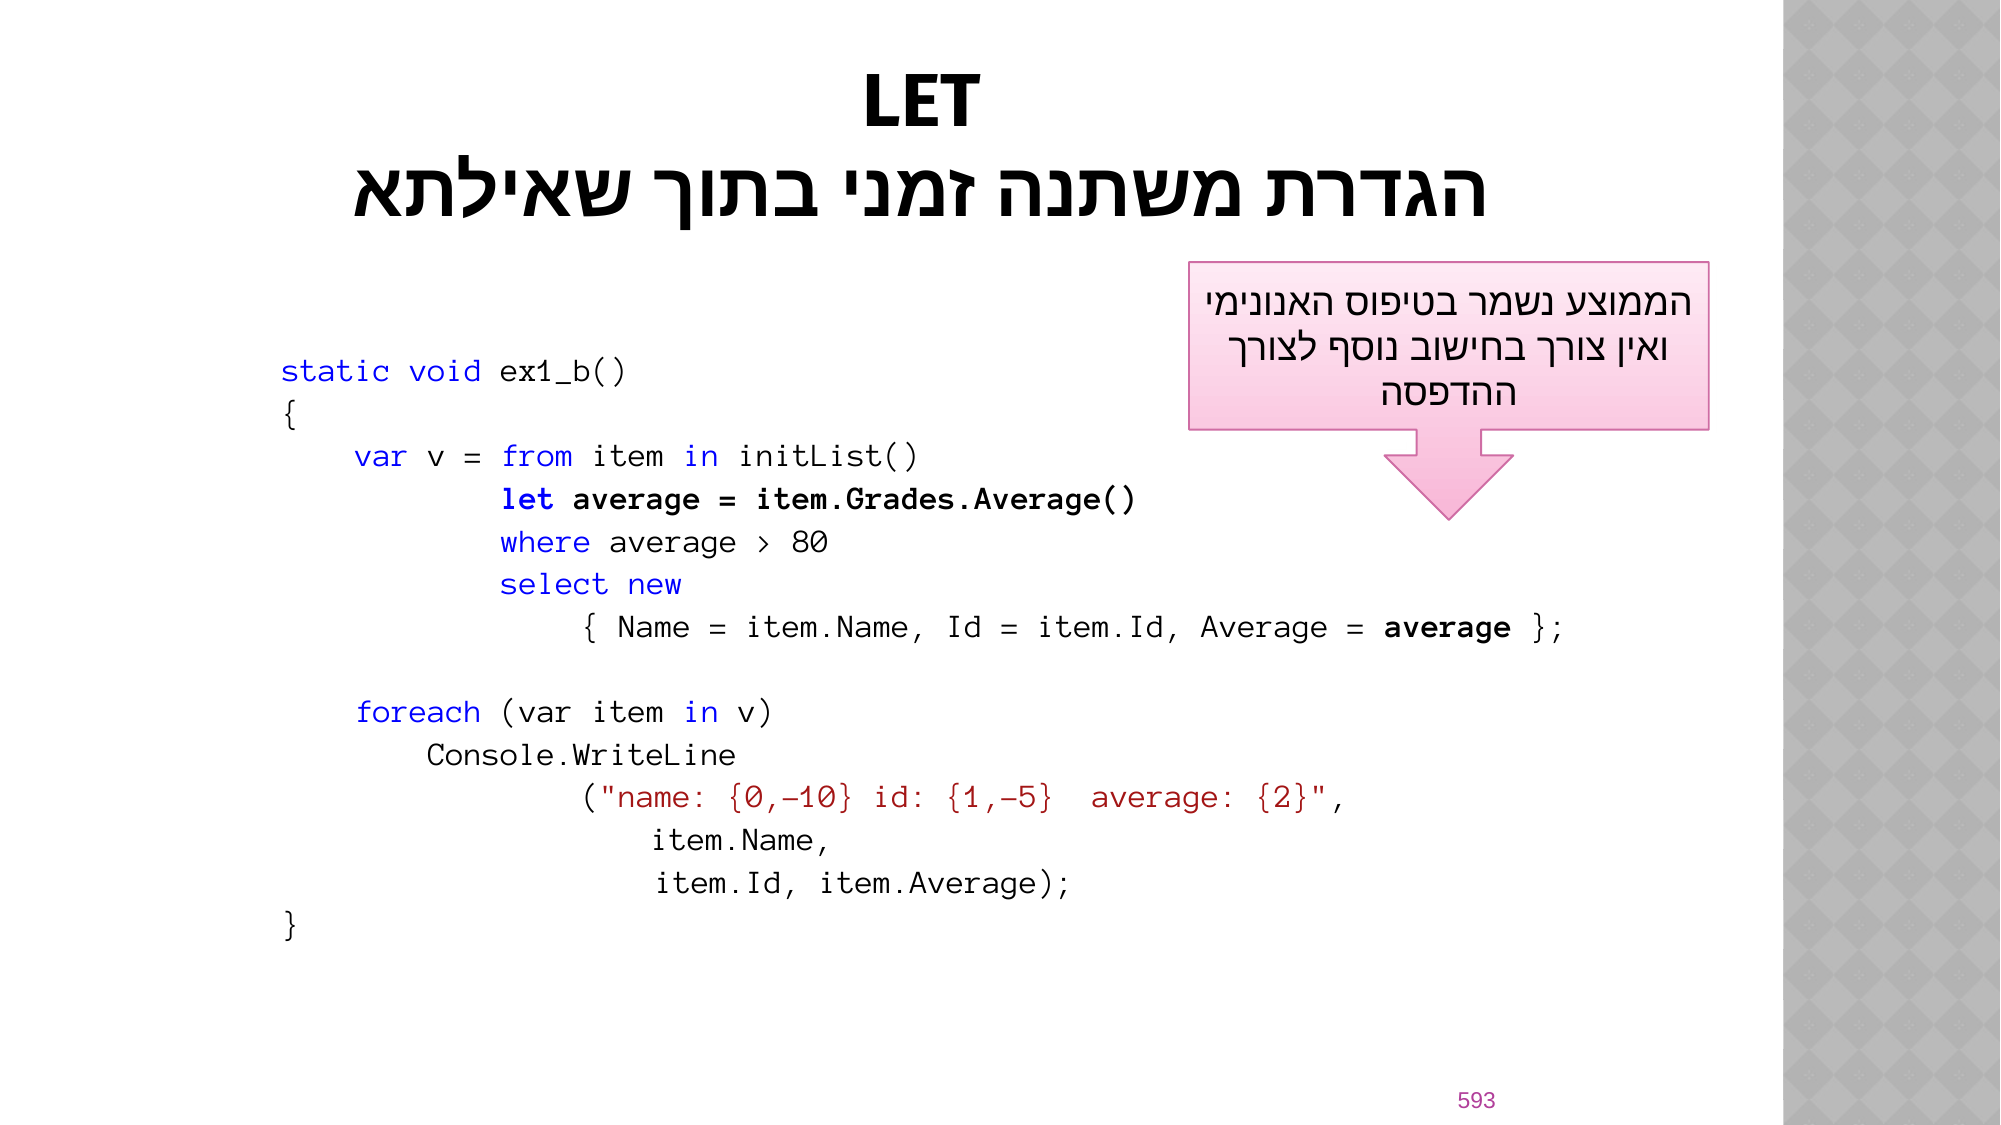

# LET הגדרת משתנה זמני בתוך שאילתא
הממוצע נשמר בטיפוס האנונימי ואין צורך בחישוב נוסף לצורך ההדפסה
static void ex1_b()
{
    var v = from item in initList()
            let average = item.Grades.Average()
            where average > 80
            select new
		{ Name = item.Name, Id = item.Id, Average = average };

    foreach (var item in v)
        Console.WriteLine
		("name: {0,-10} id: {1,-5}  average: {2}",
	            item.Name,
        		    item.Id, item.Average);
}

593